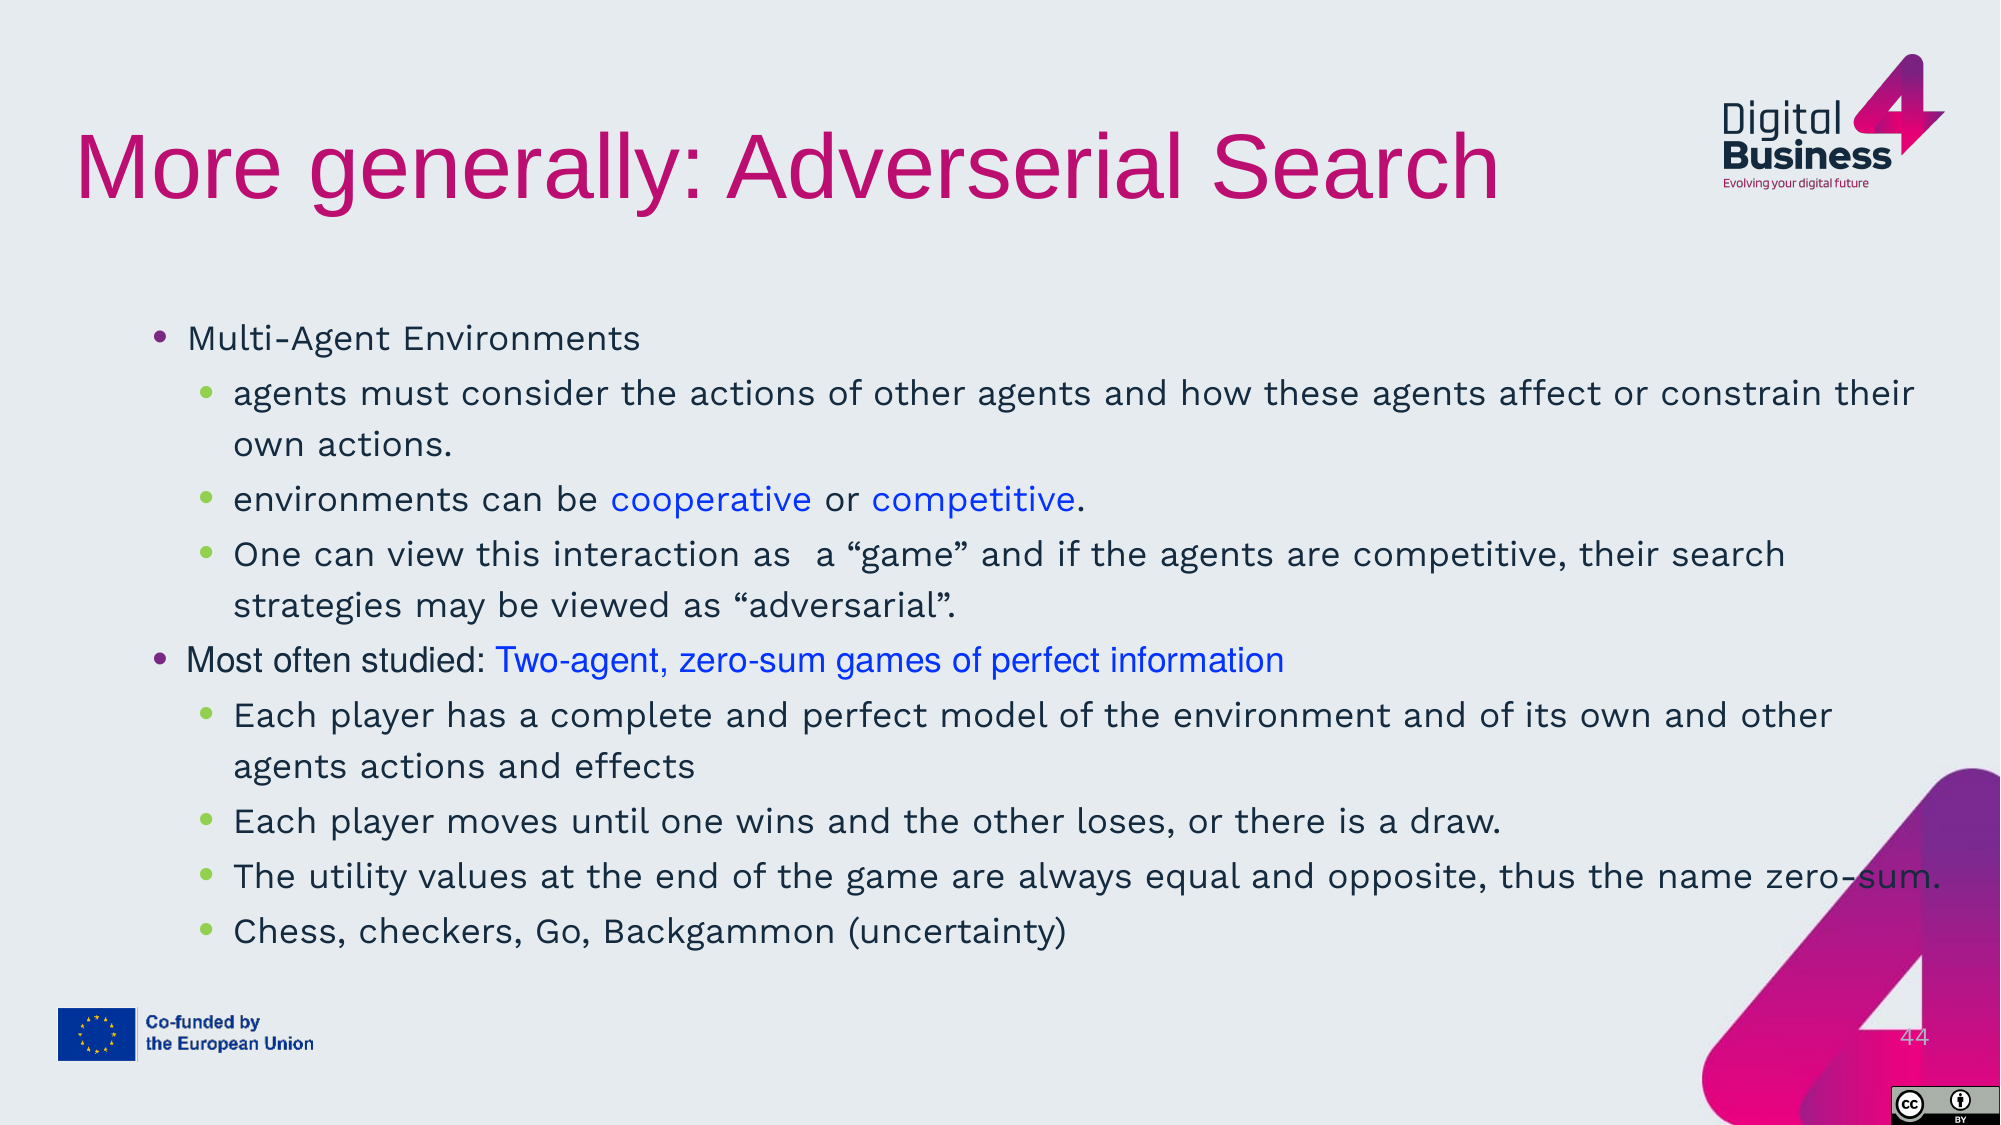

# More generally: Adverserial Search
Multi-Agent Environments
agents must consider the actions of other agents and how these agents affect or constrain their own actions.
environments can be cooperative or competitive.
One can view this interaction as  a “game” and if the agents are competitive, their search strategies may be viewed as “adversarial”.
Most often studied: Two-agent, zero-sum games of perfect information
Each player has a complete and perfect model of the environment and of its own and other agents actions and effects
Each player moves until one wins and the other loses, or there is a draw.
The utility values at the end of the game are always equal and opposite, thus the name zero-sum.
Chess, checkers, Go, Backgammon (uncertainty)